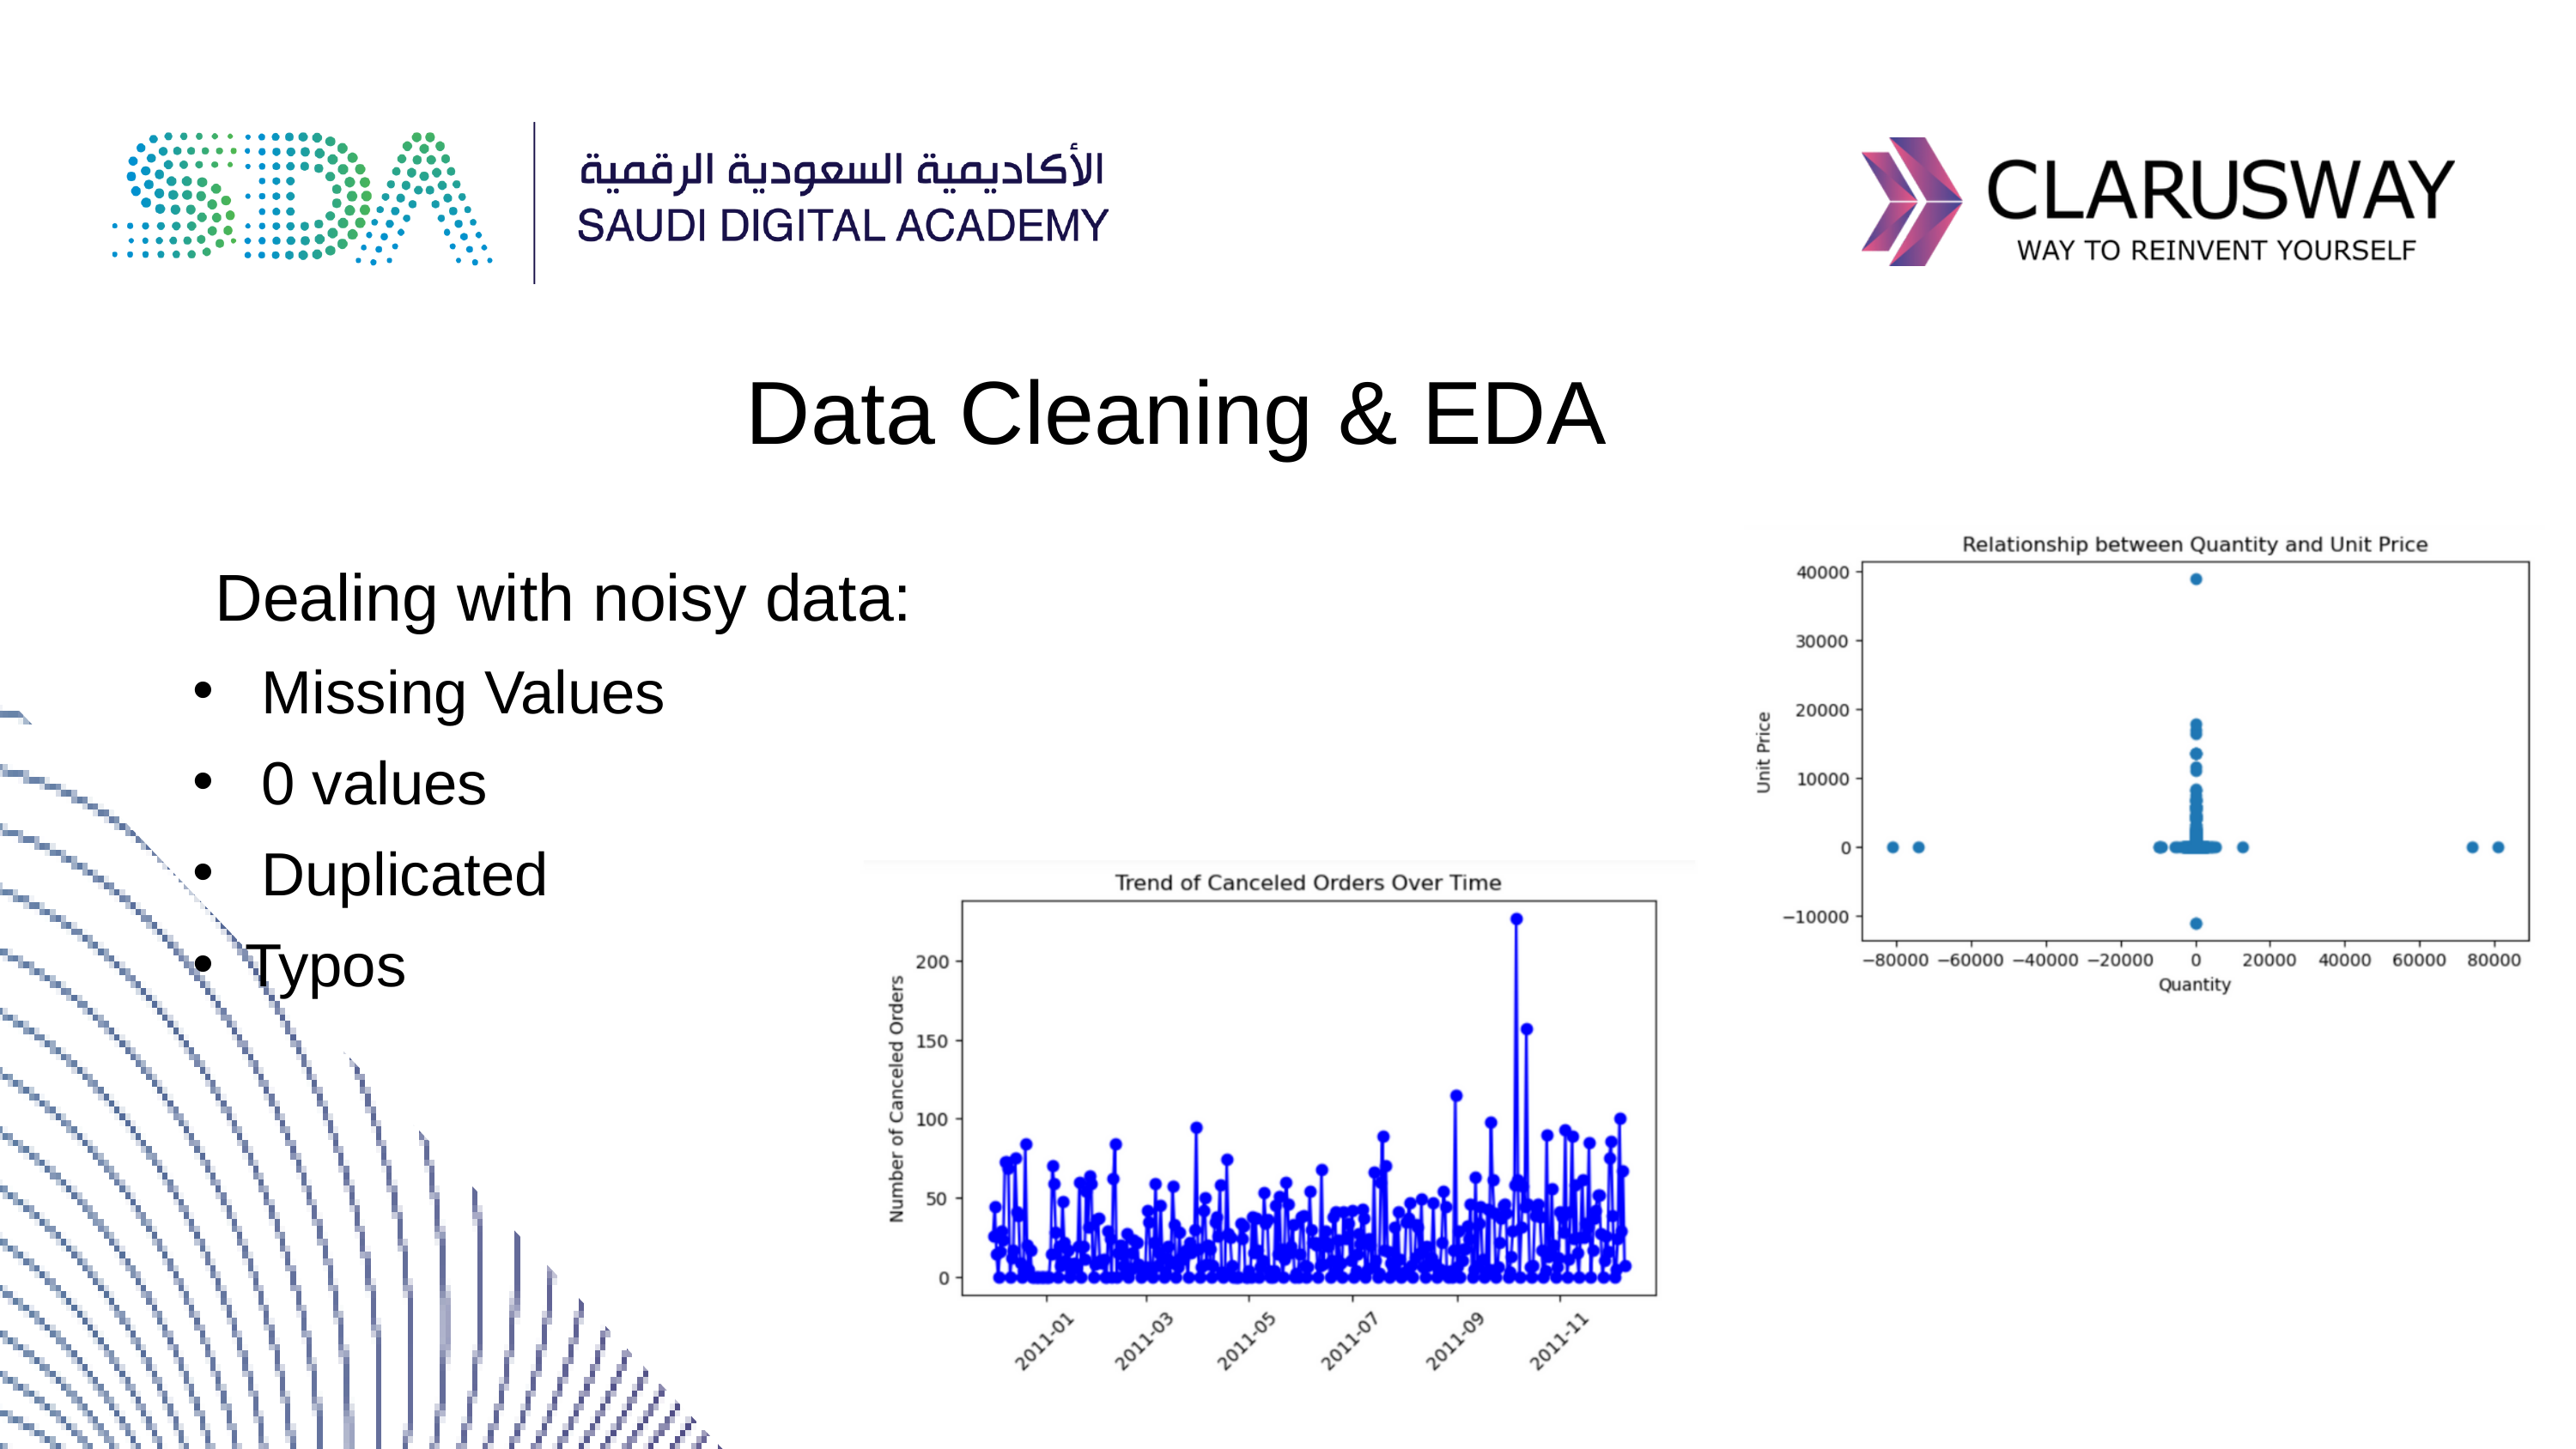

Data Cleaning & EDA

    Dealing with noisy data:
 Missing Values
 0 values
 Duplicated
Typos